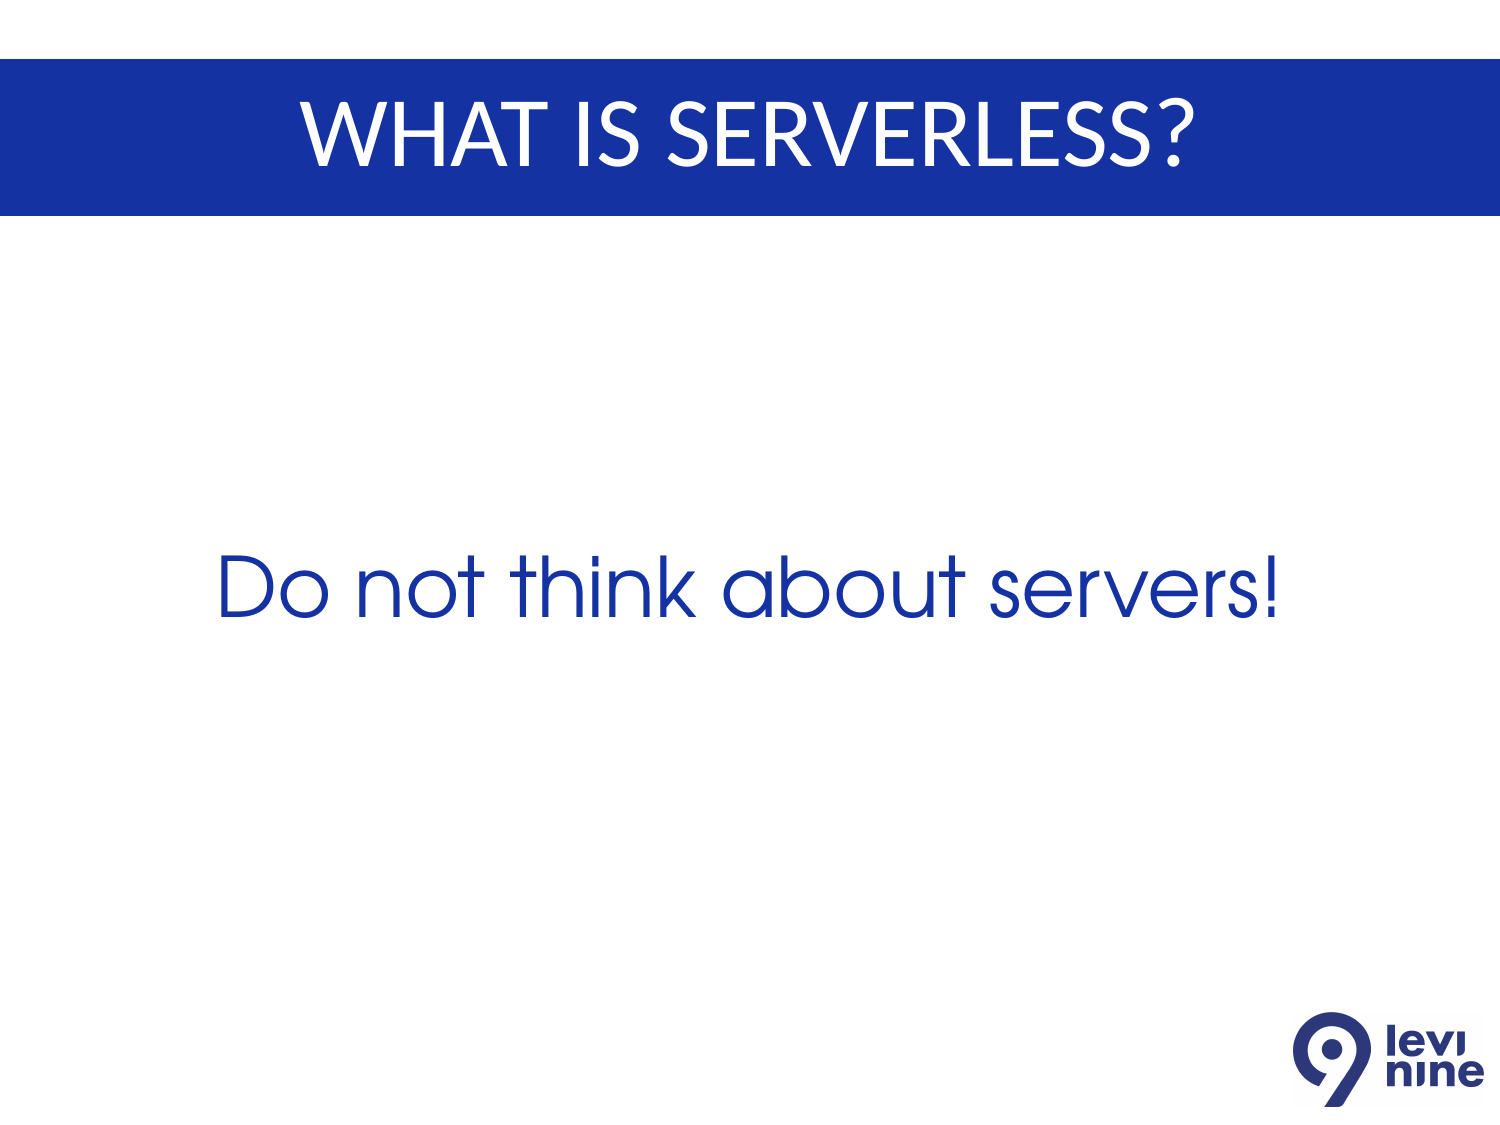

# What is serverless?
Do not think about servers!